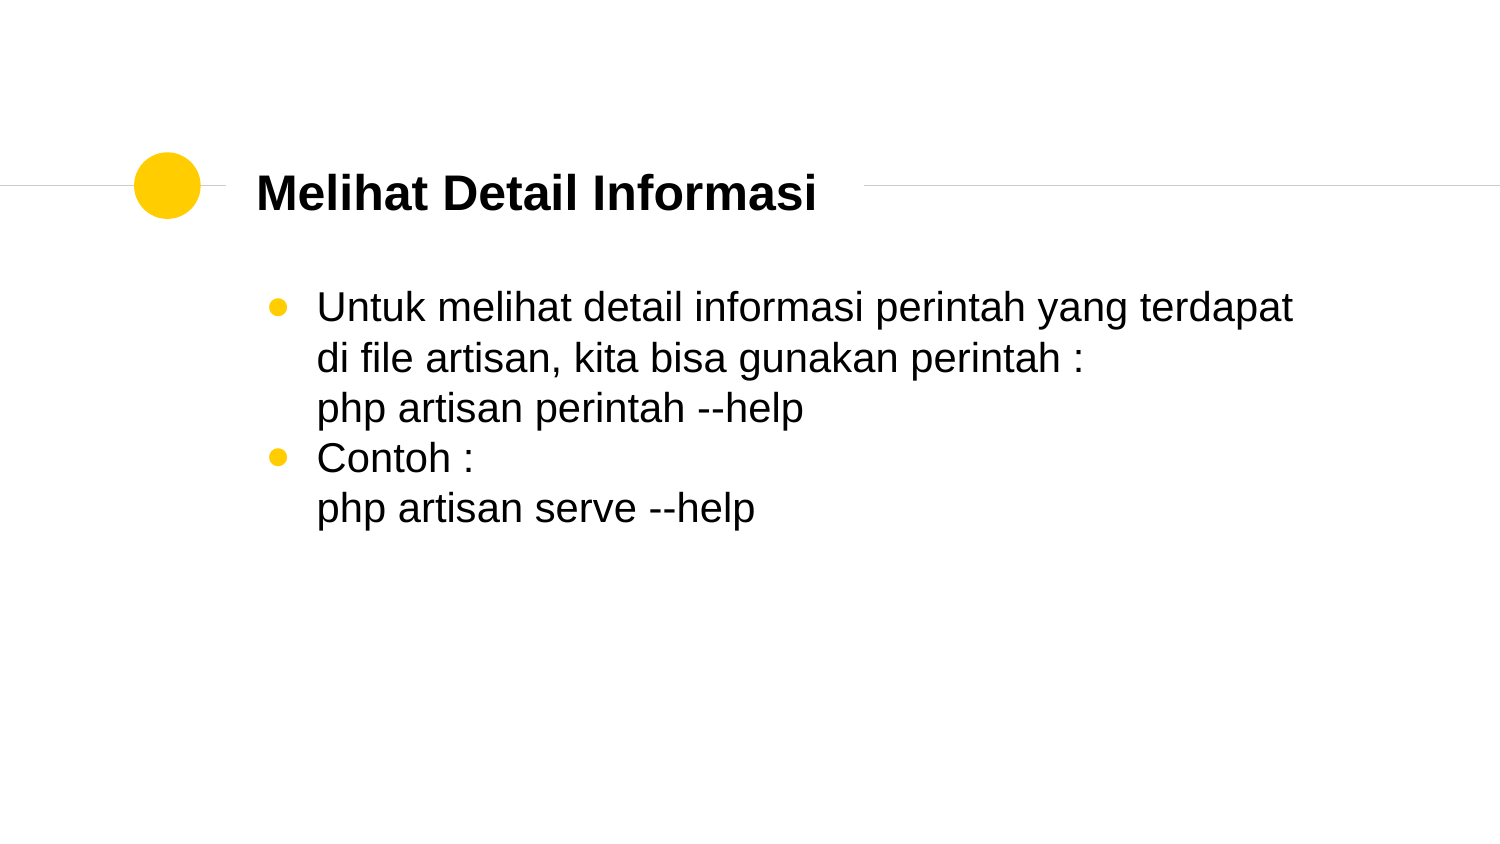

# Melihat Detail Informasi
Untuk melihat detail informasi perintah yang terdapat di file artisan, kita bisa gunakan perintah :
php artisan perintah --help
Contoh :
php artisan serve --help